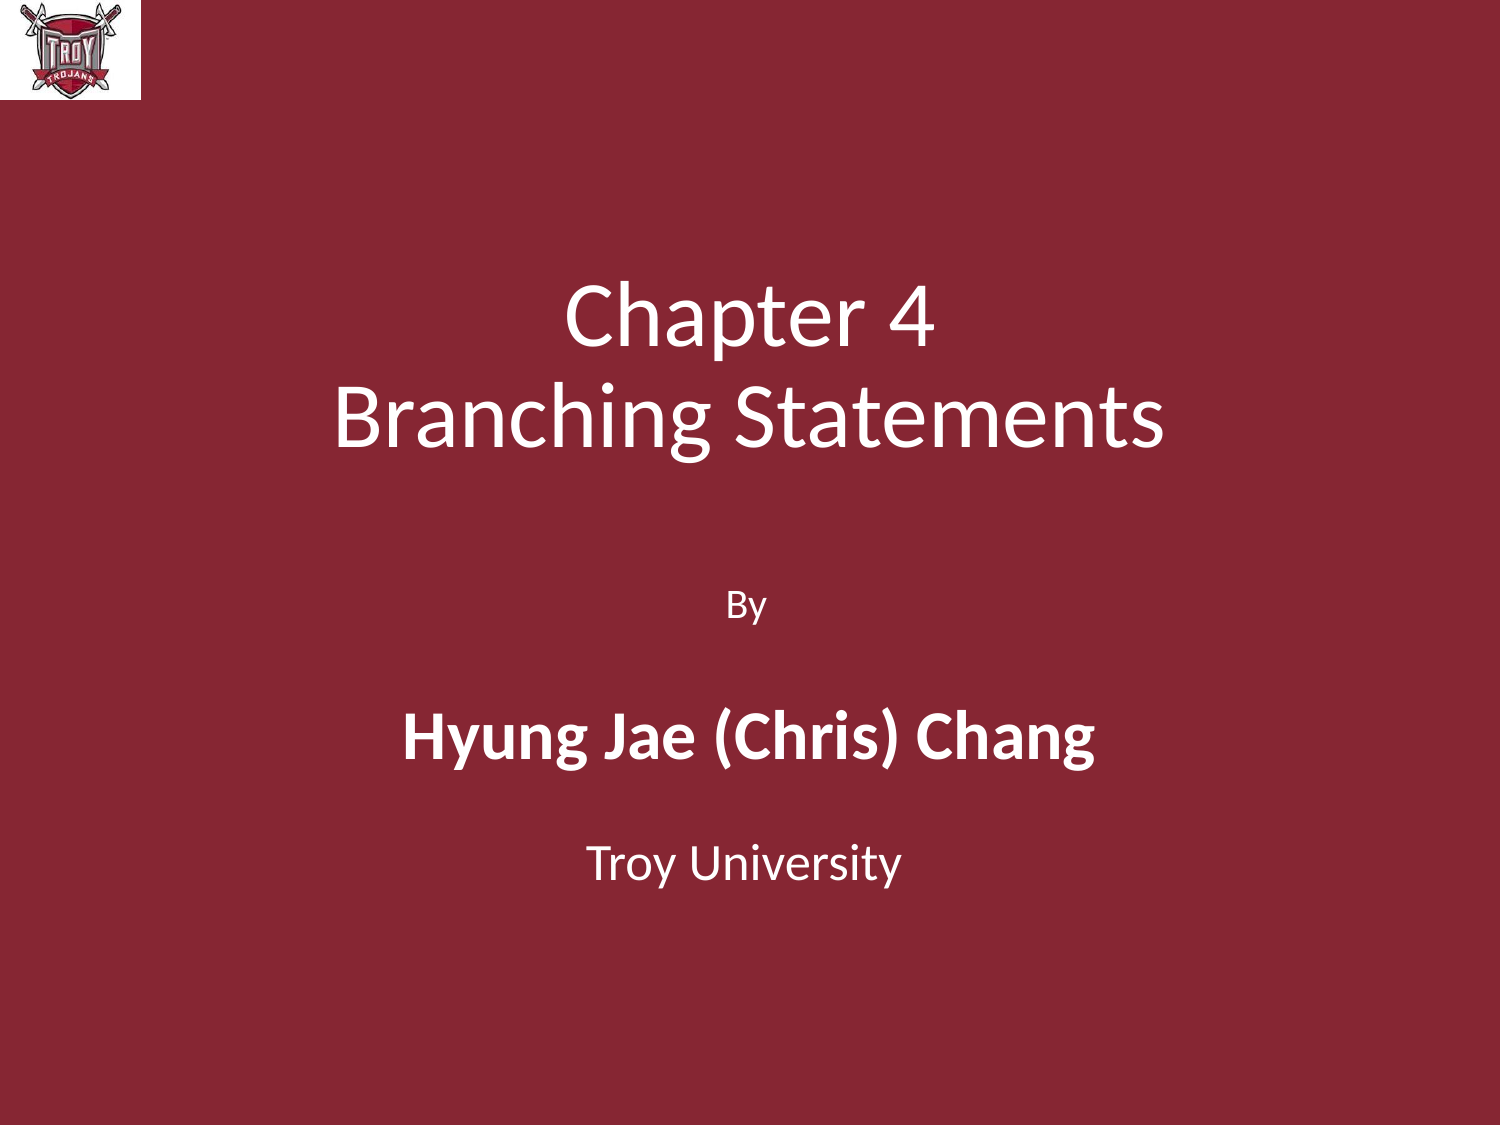

# Chapter 4 Branching Statements
By

Hyung Jae (Chris) Chang

Troy University